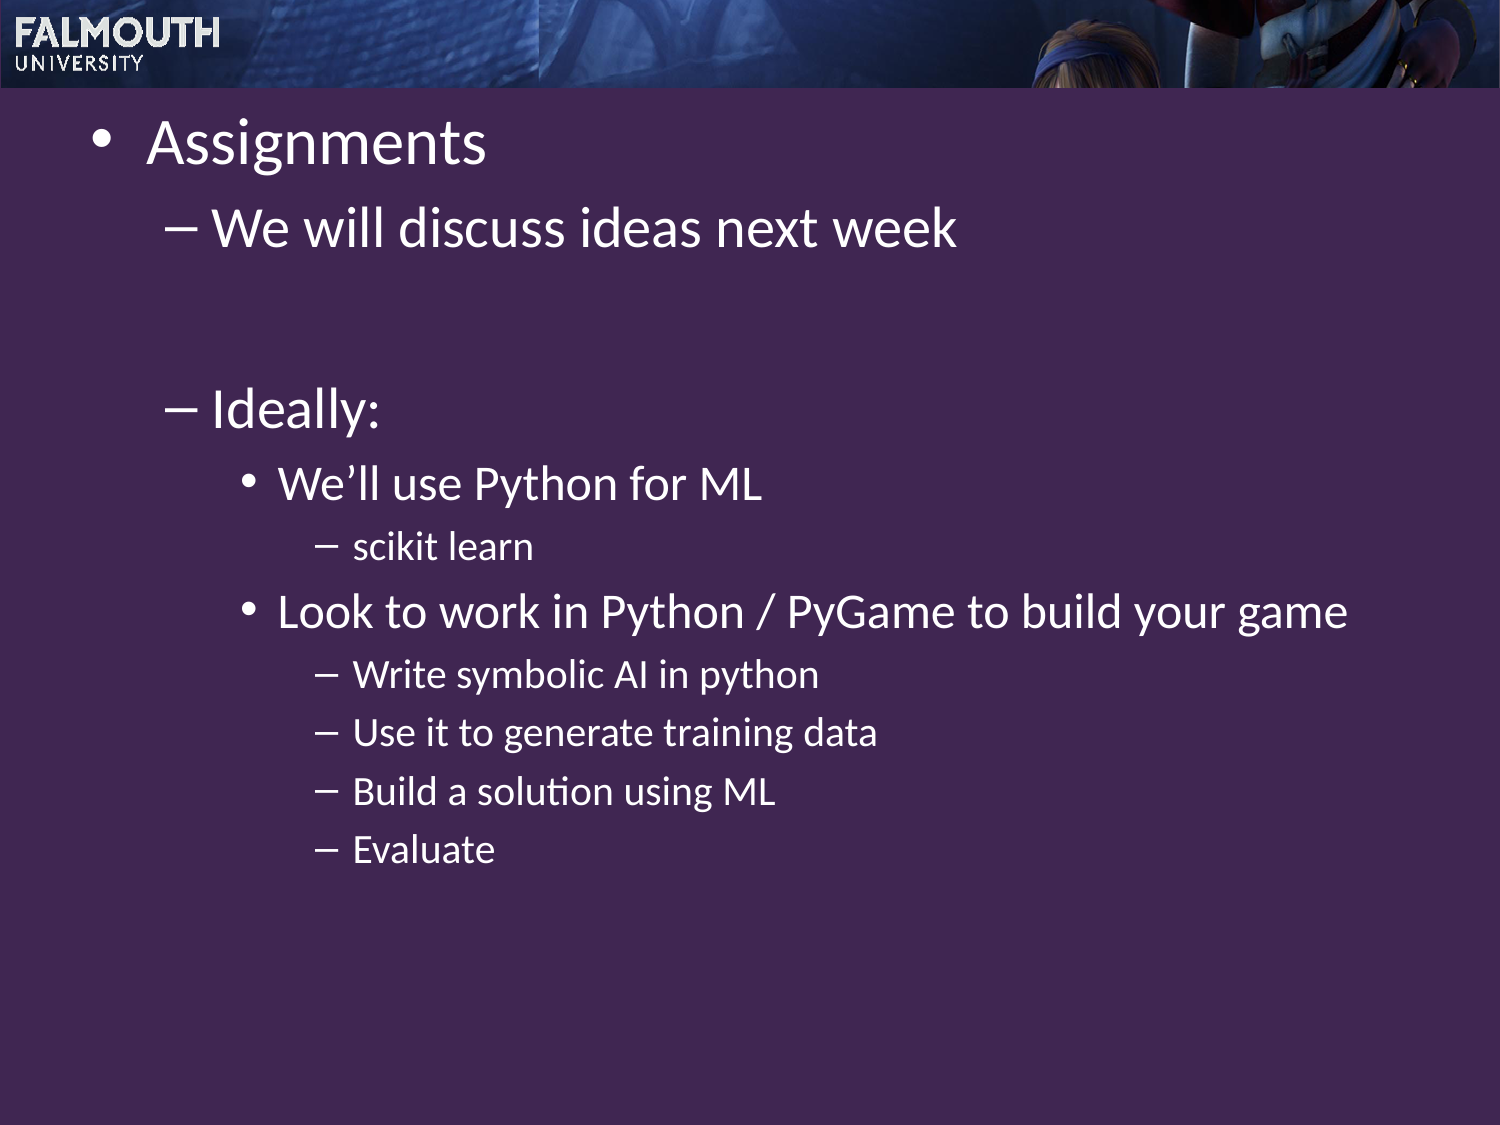

Assignments
We will discuss ideas next week

Ideally:
We’ll use Python for ML
scikit learn
Look to work in Python / PyGame to build your game
Write symbolic AI in python
Use it to generate training data
Build a solution using ML
Evaluate